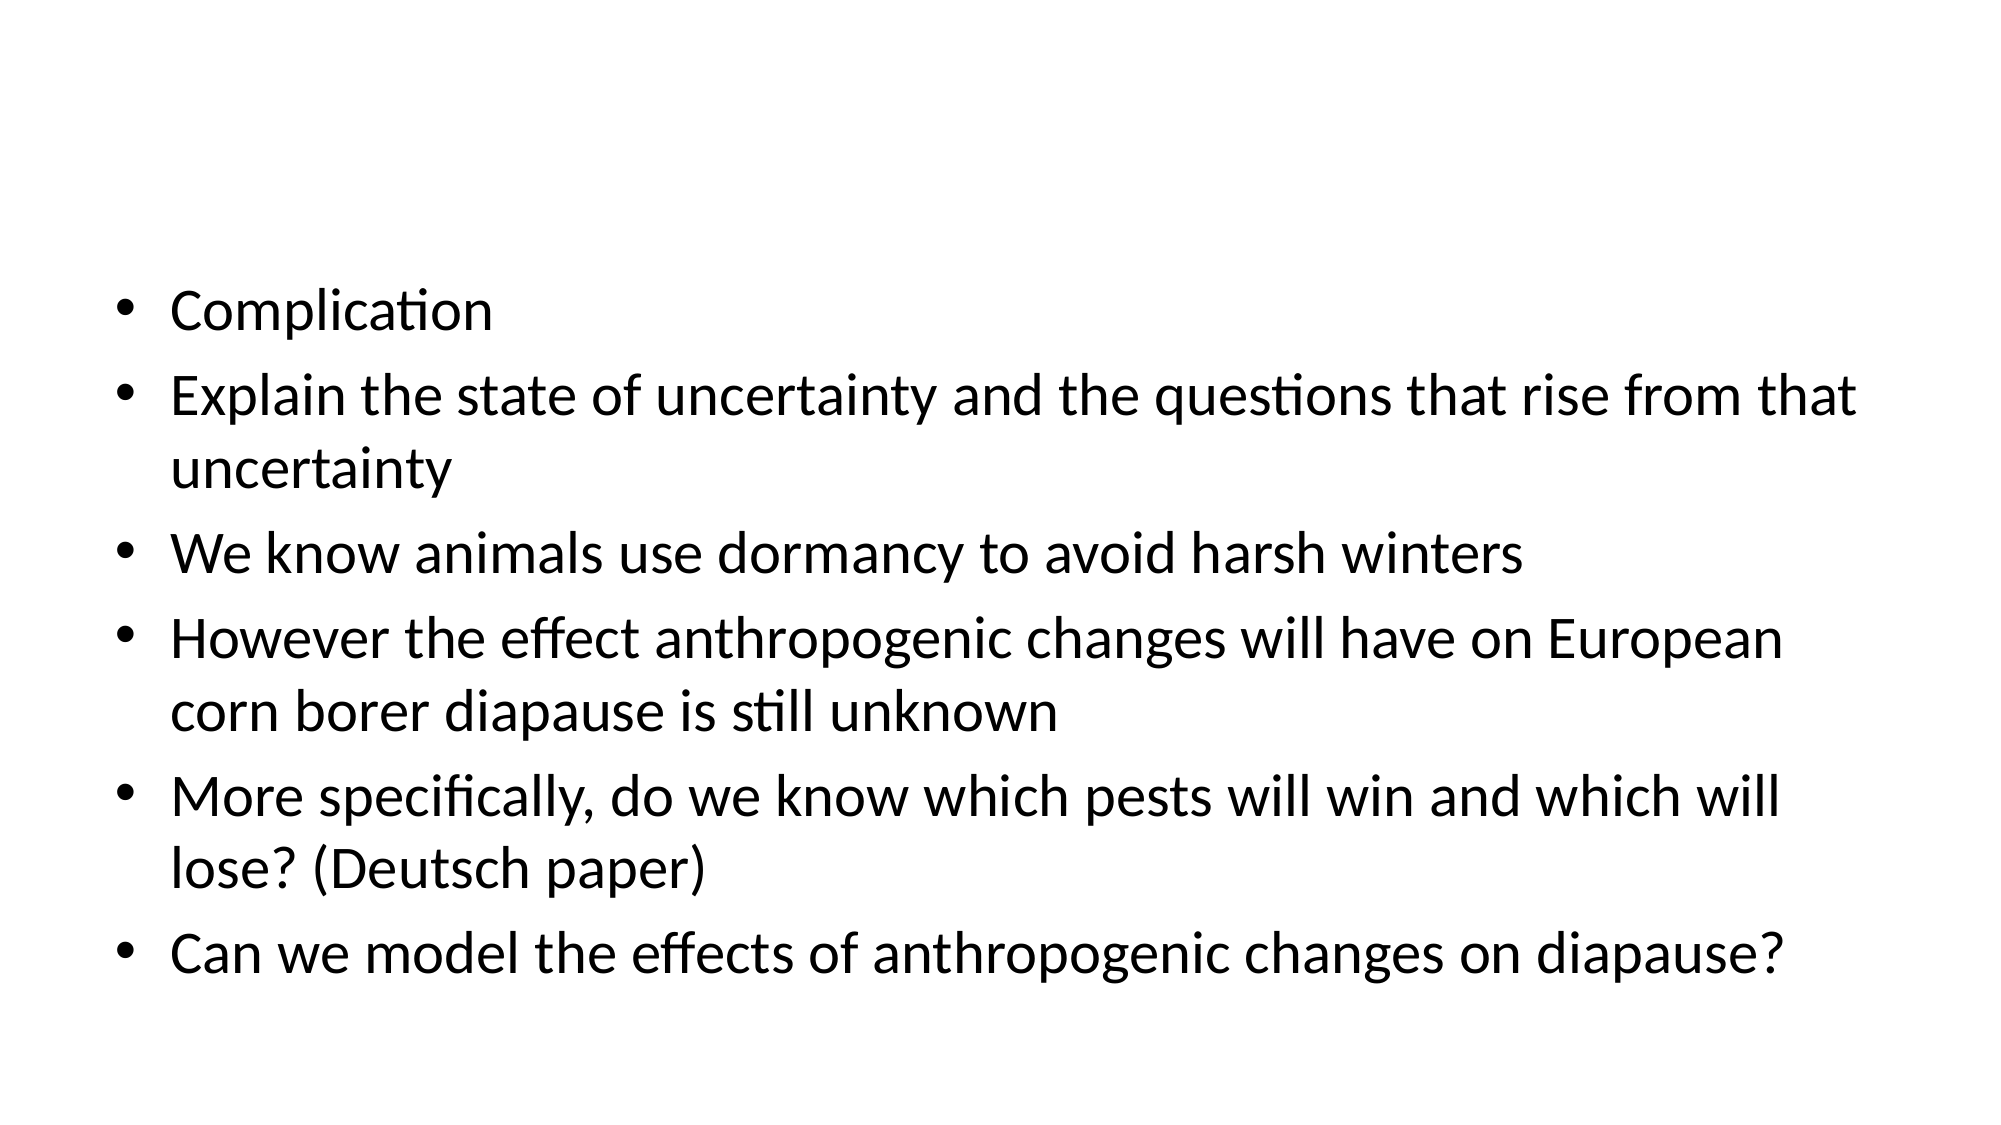

#
Complication​
Explain the state of uncertainty and the questions that rise from that uncertainty​
We know animals use dormancy to avoid harsh winters​
However the effect anthropogenic changes will have on European corn borer diapause is still unknown​
More specifically, do we know which pests will win and which will lose? (Deutsch paper)​
Can we model the effects of anthropogenic changes on diapause?​